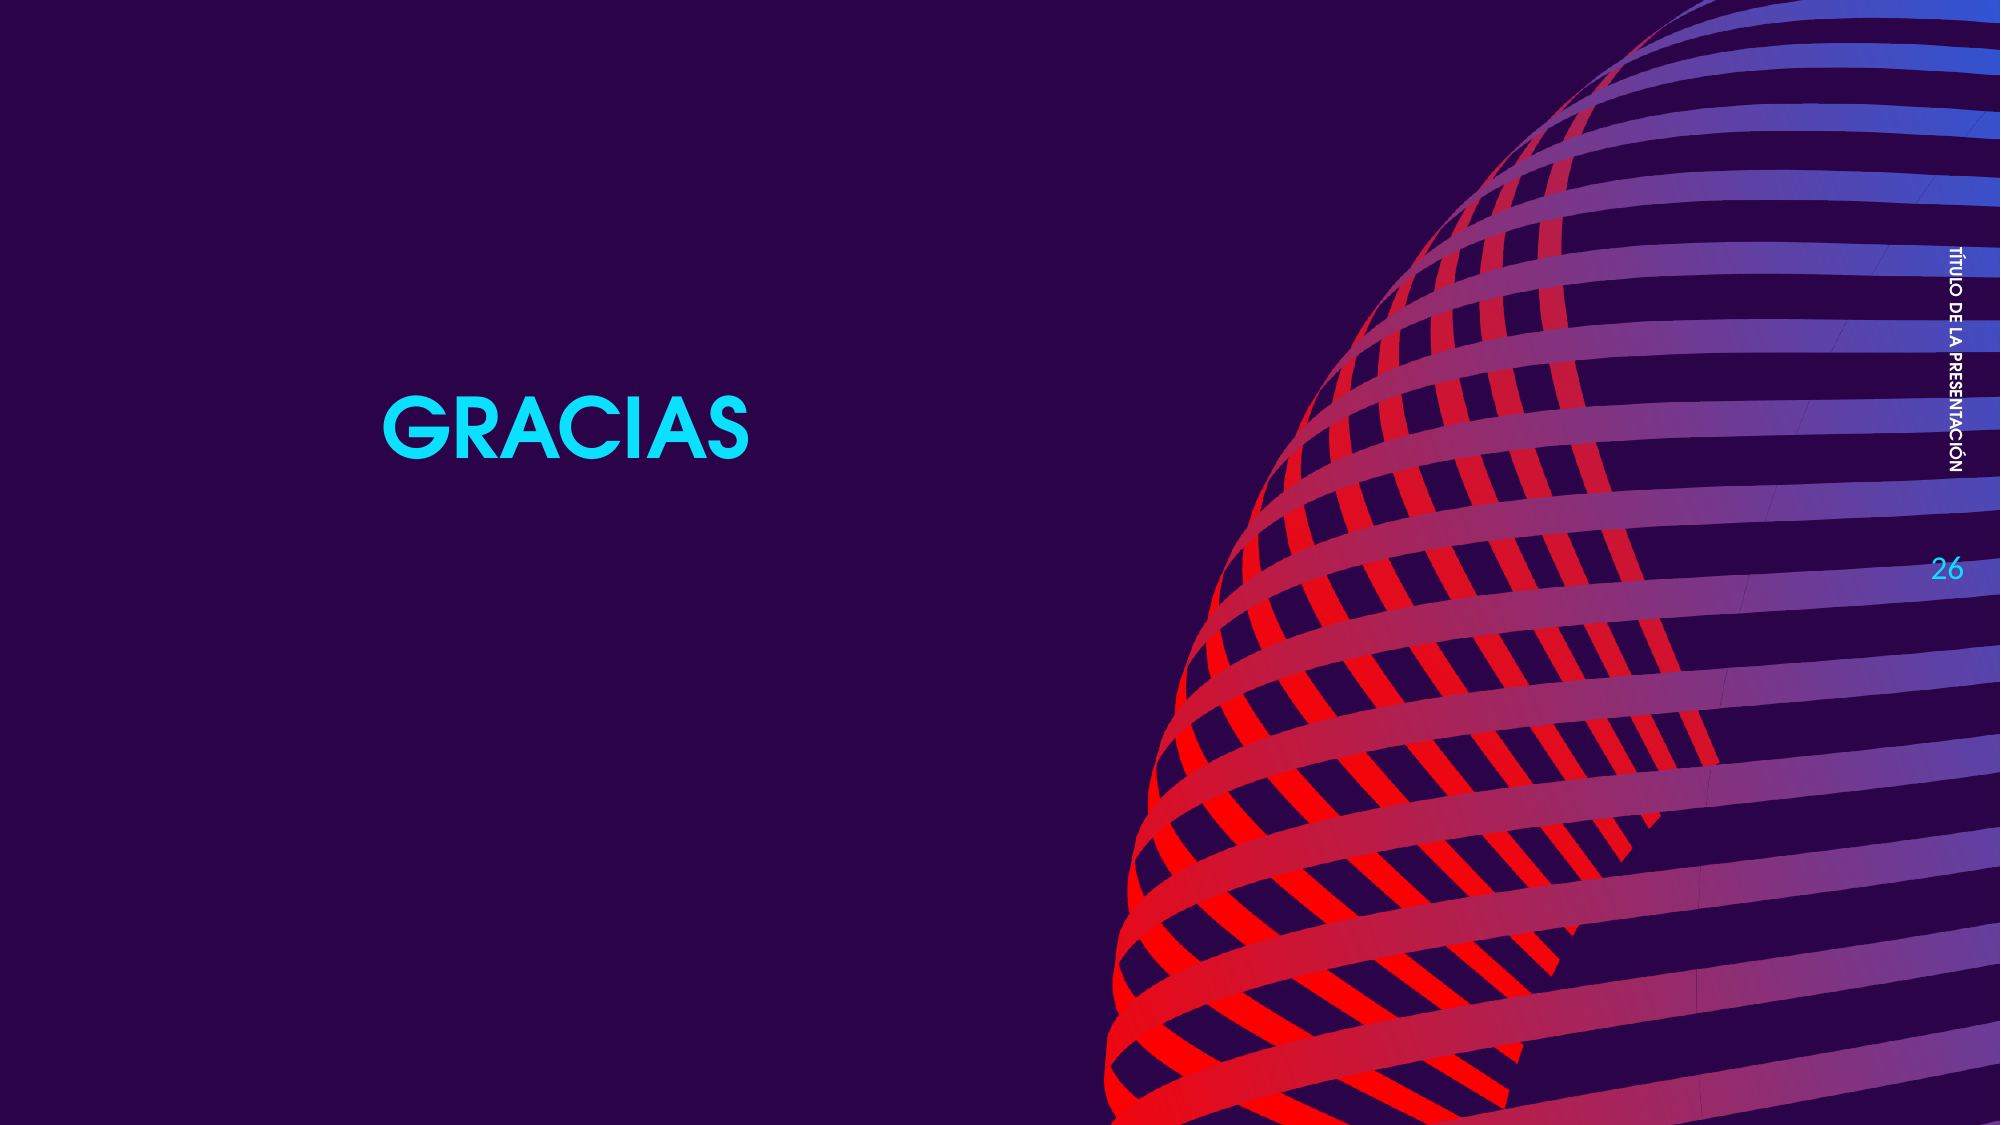

# GRACIAS
TÍTULO DE LA PRESENTACIÓN
26